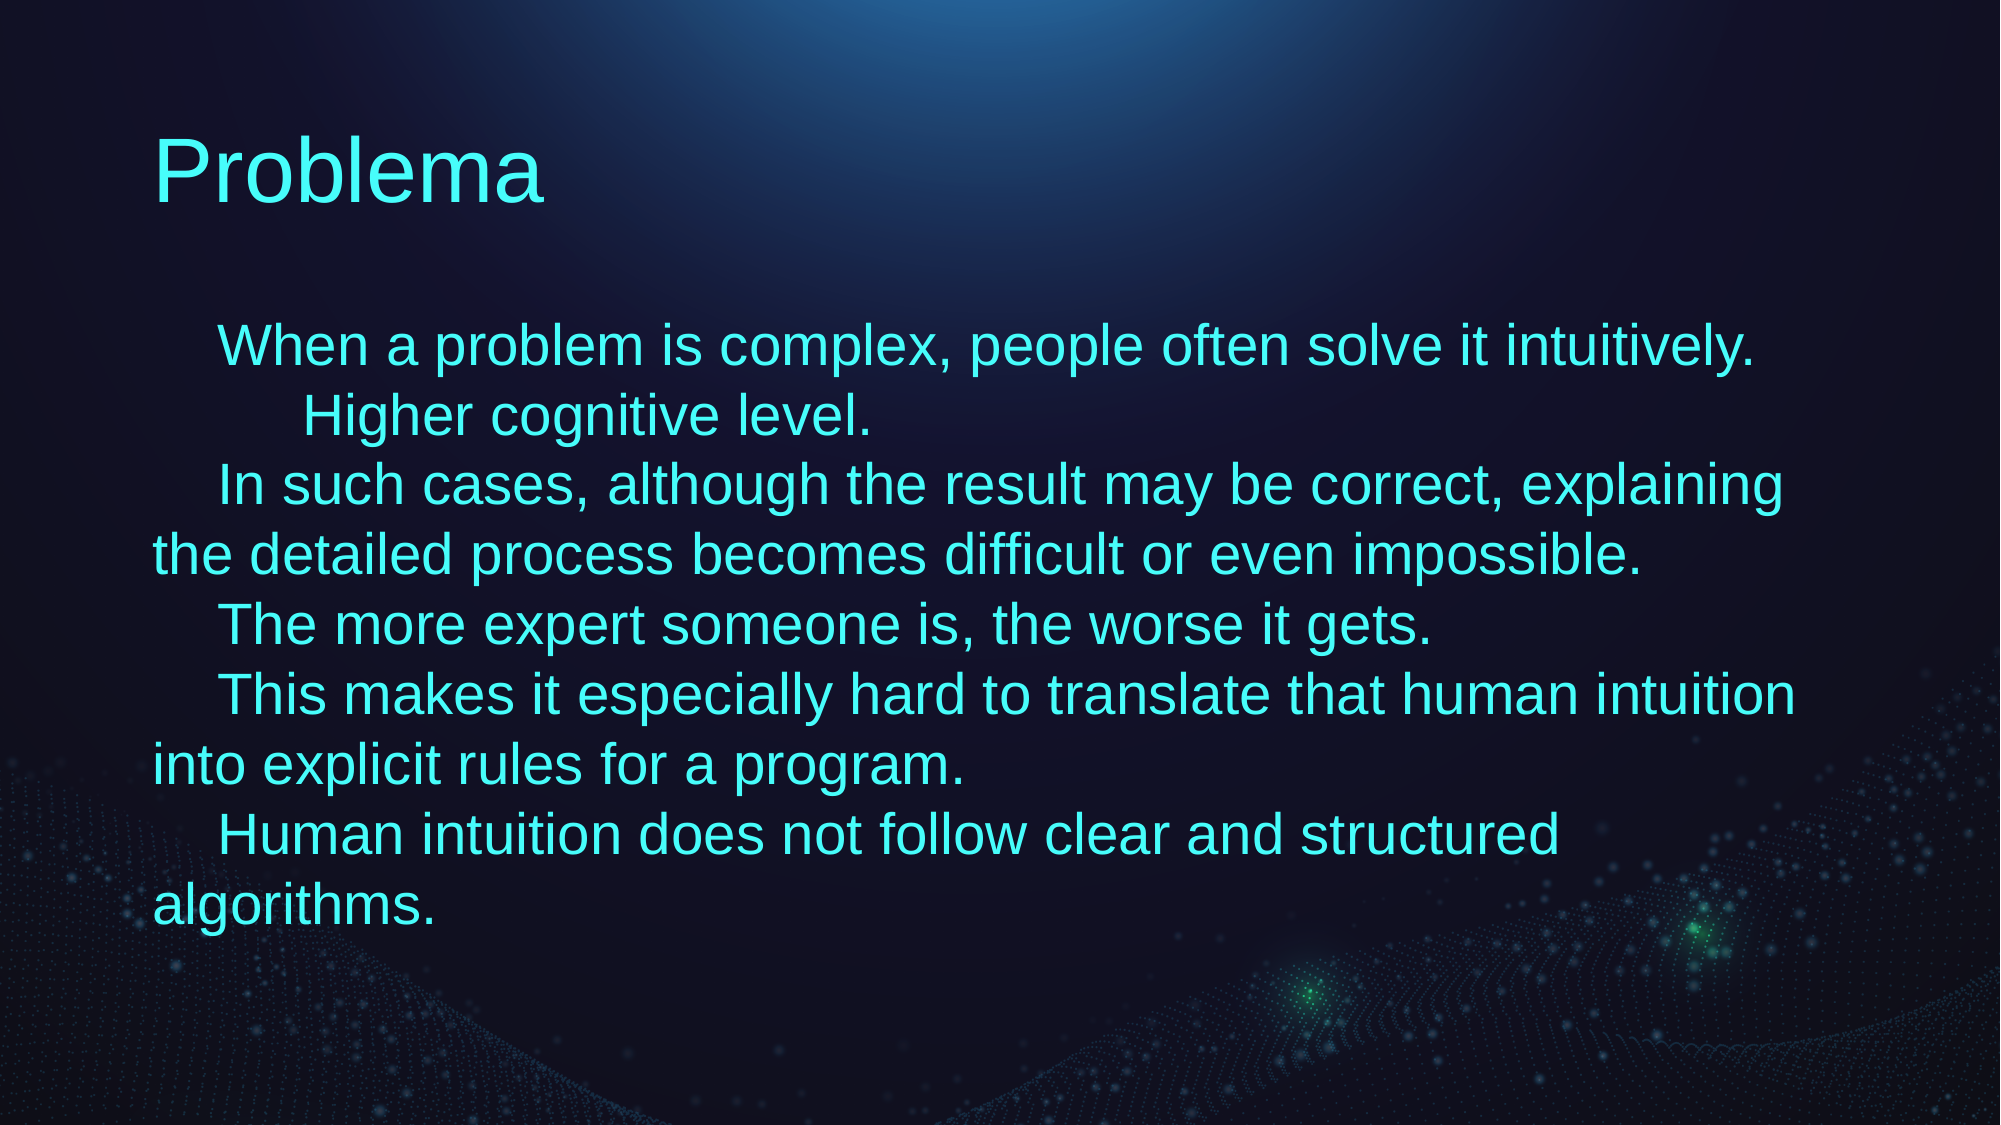

When a problem is complex, people often solve it intuitively.
    	Higher cognitive level.
    In such cases, although the result may be correct, explaining the detailed process becomes difficult or even impossible.
    The more expert someone is, the worse it gets.
    This makes it especially hard to translate that human intuition into explicit rules for a program.
    Human intuition does not follow clear and structured algorithms.
# Problema